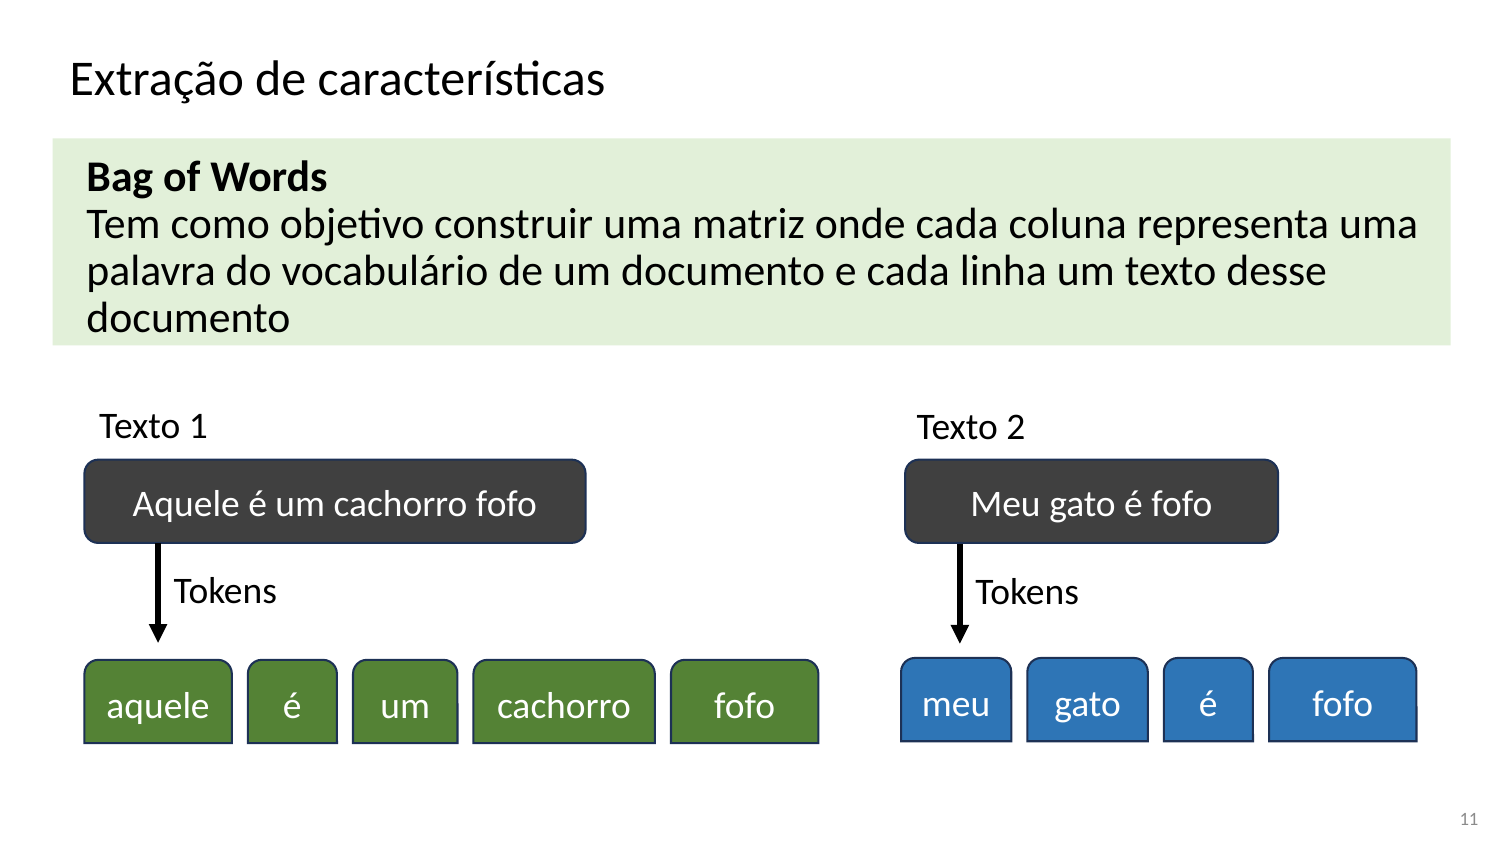

# Extração de características
Bag of Words
Tem como objetivo construir uma matriz onde cada coluna representa uma palavra do vocabulário de um documento e cada linha um texto desse documento
Texto 1
Texto 2
Aquele é um cachorro fofo
Meu gato é fofo
Tokens
Tokens
meu
gato
é
fofo
aquele
é
um
cachorro
fofo
11